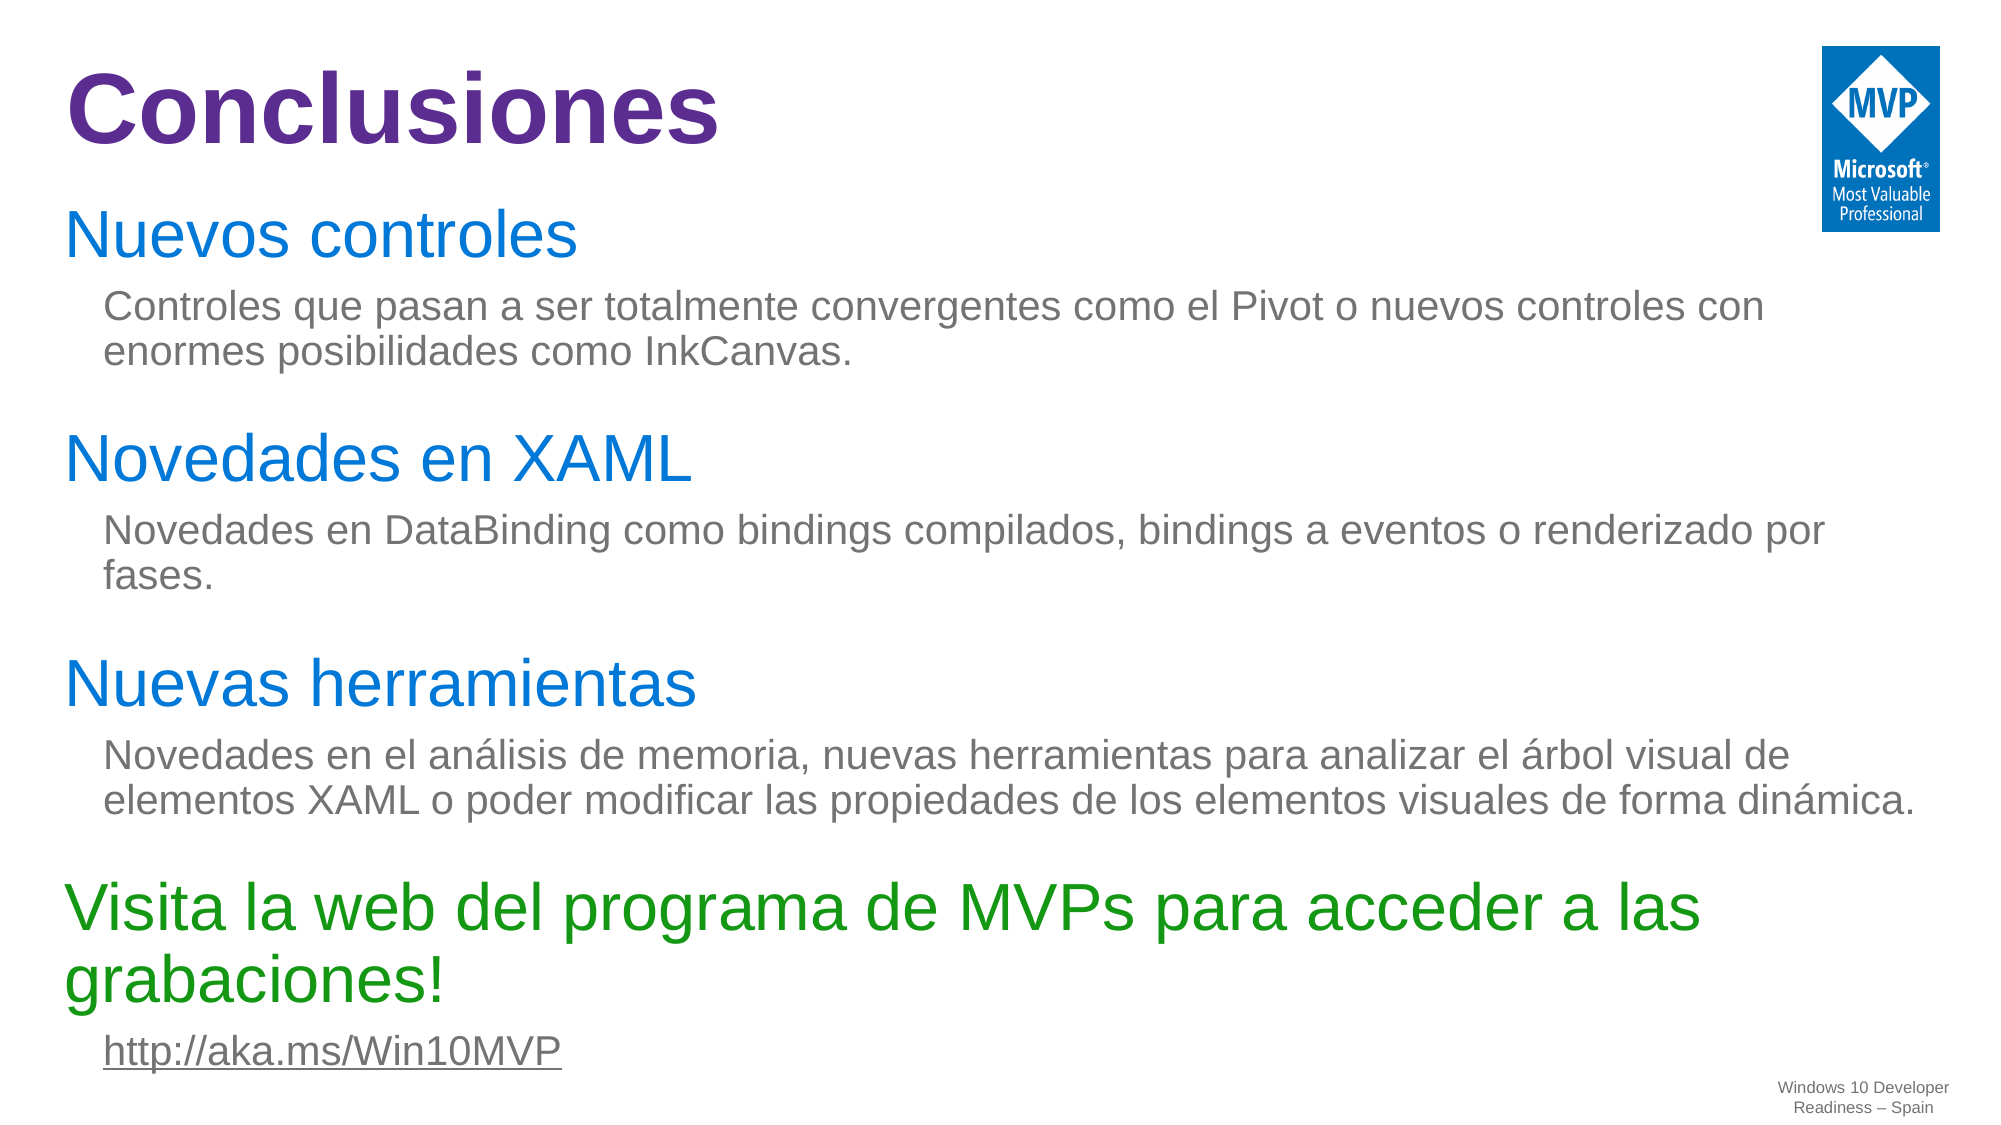

Nuevos controles
Controles que pasan a ser totalmente convergentes como el Pivot o nuevos controles con enormes posibilidades como InkCanvas.
Novedades en XAML
Novedades en DataBinding como bindings compilados, bindings a eventos o renderizado por fases.
Nuevas herramientas
Novedades en el análisis de memoria, nuevas herramientas para analizar el árbol visual de elementos XAML o poder modificar las propiedades de los elementos visuales de forma dinámica.
Visita la web del programa de MVPs para acceder a las grabaciones!
http://aka.ms/Win10MVP